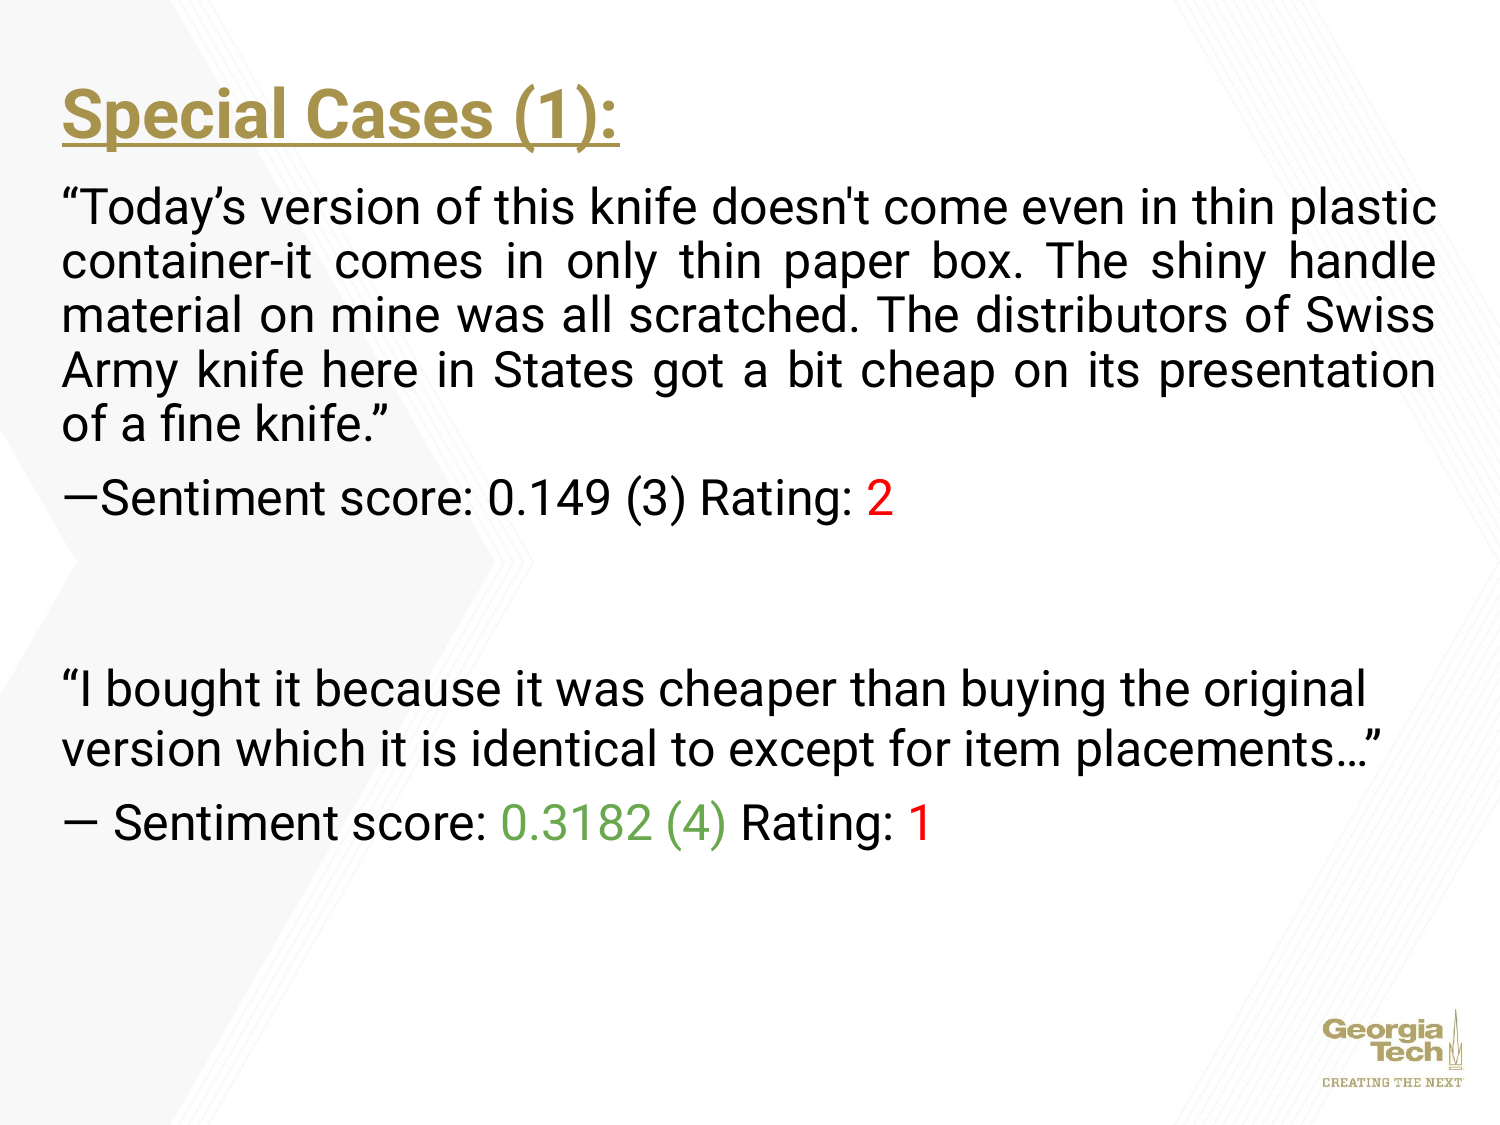

# Special Cases (1):
“Today’s version of this knife doesn't come even in thin plastic container-it comes in only thin paper box. The shiny handle material on mine was all scratched. The distributors of Swiss Army knife here in States got a bit cheap on its presentation of a fine knife.”
—Sentiment score: 0.149 (3) Rating: 2

“I bought it because it was cheaper than buying the original version which it is identical to except for item placements…”
— Sentiment score: 0.3182 (4) Rating: 1